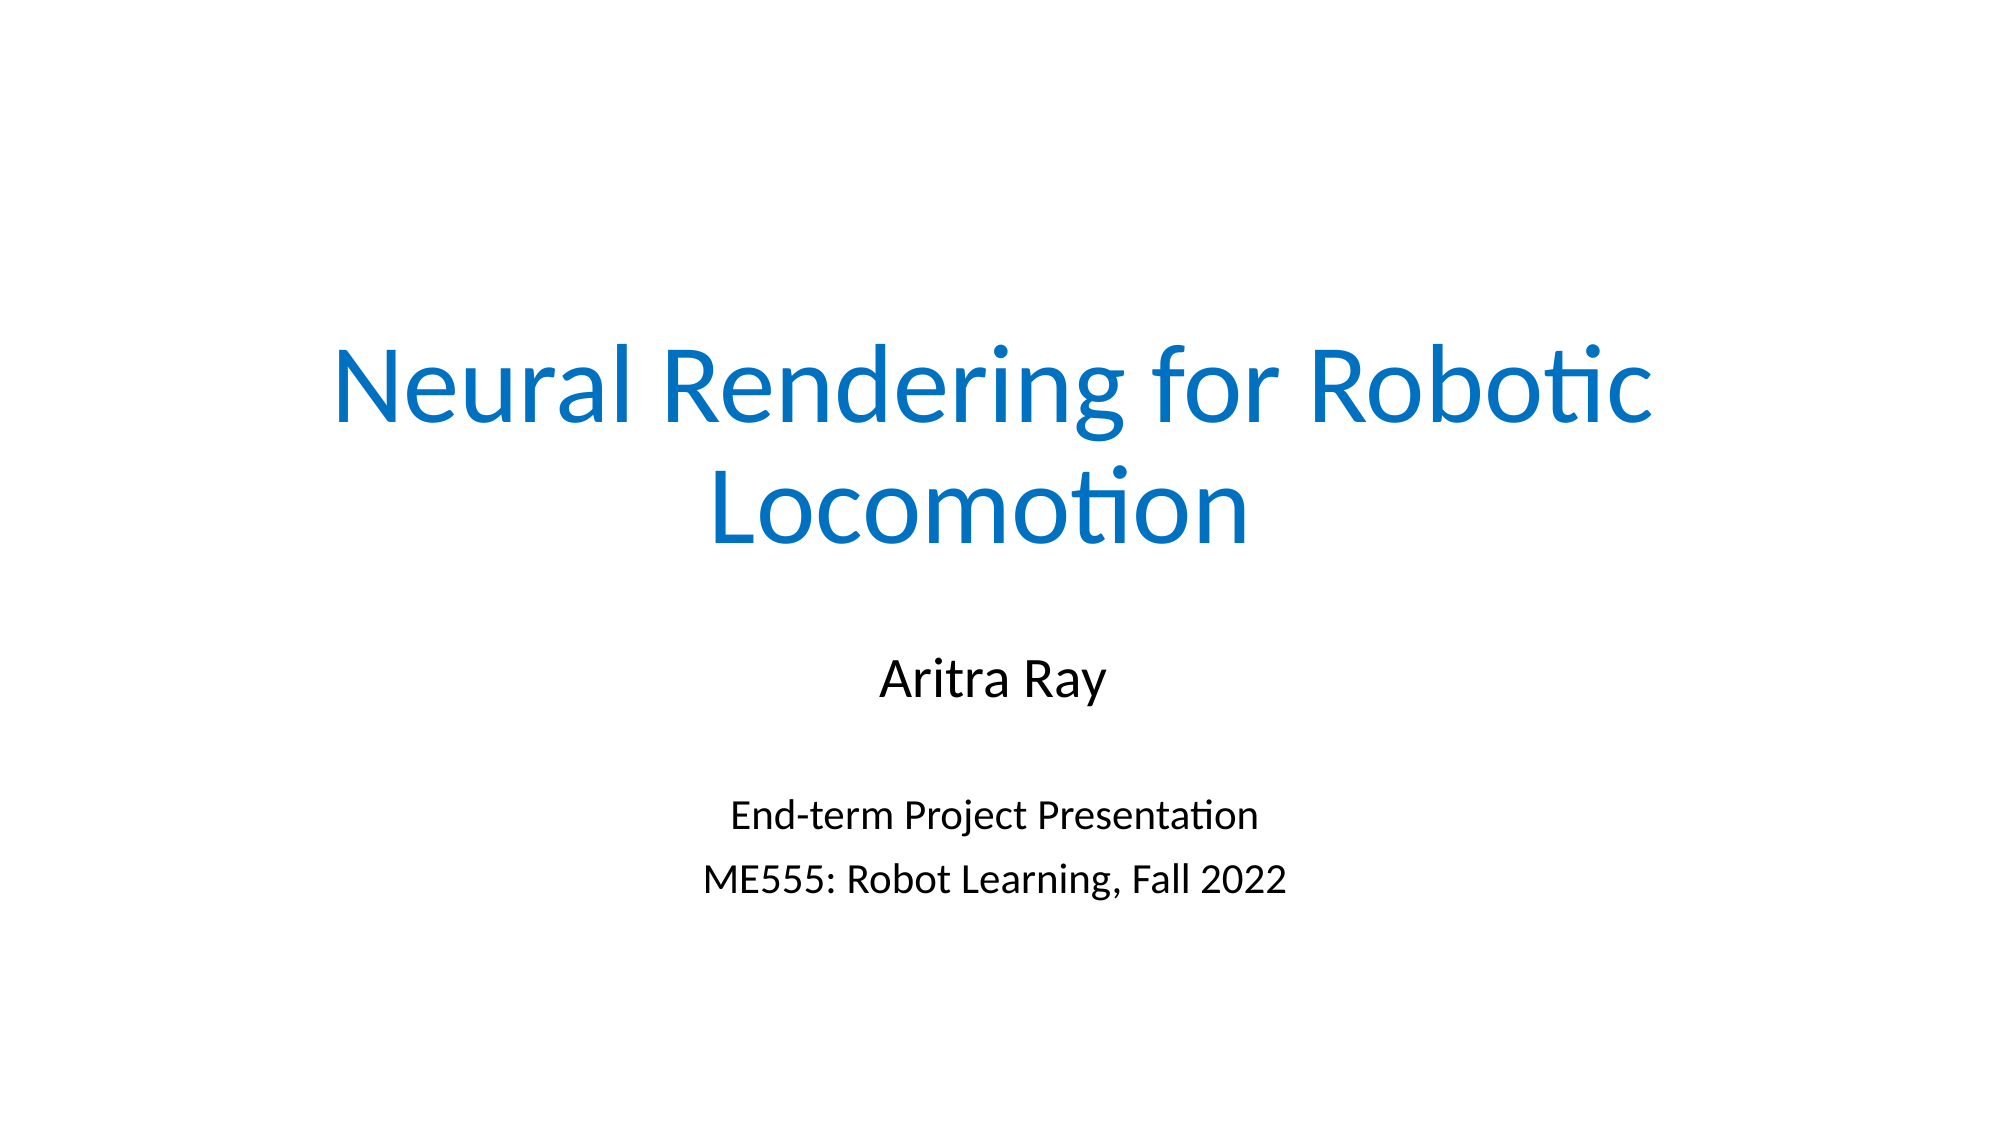

# Neural Rendering for Robotic Locomotion
Aritra Ray

End-term Project Presentation
ME555: Robot Learning, Fall 2022